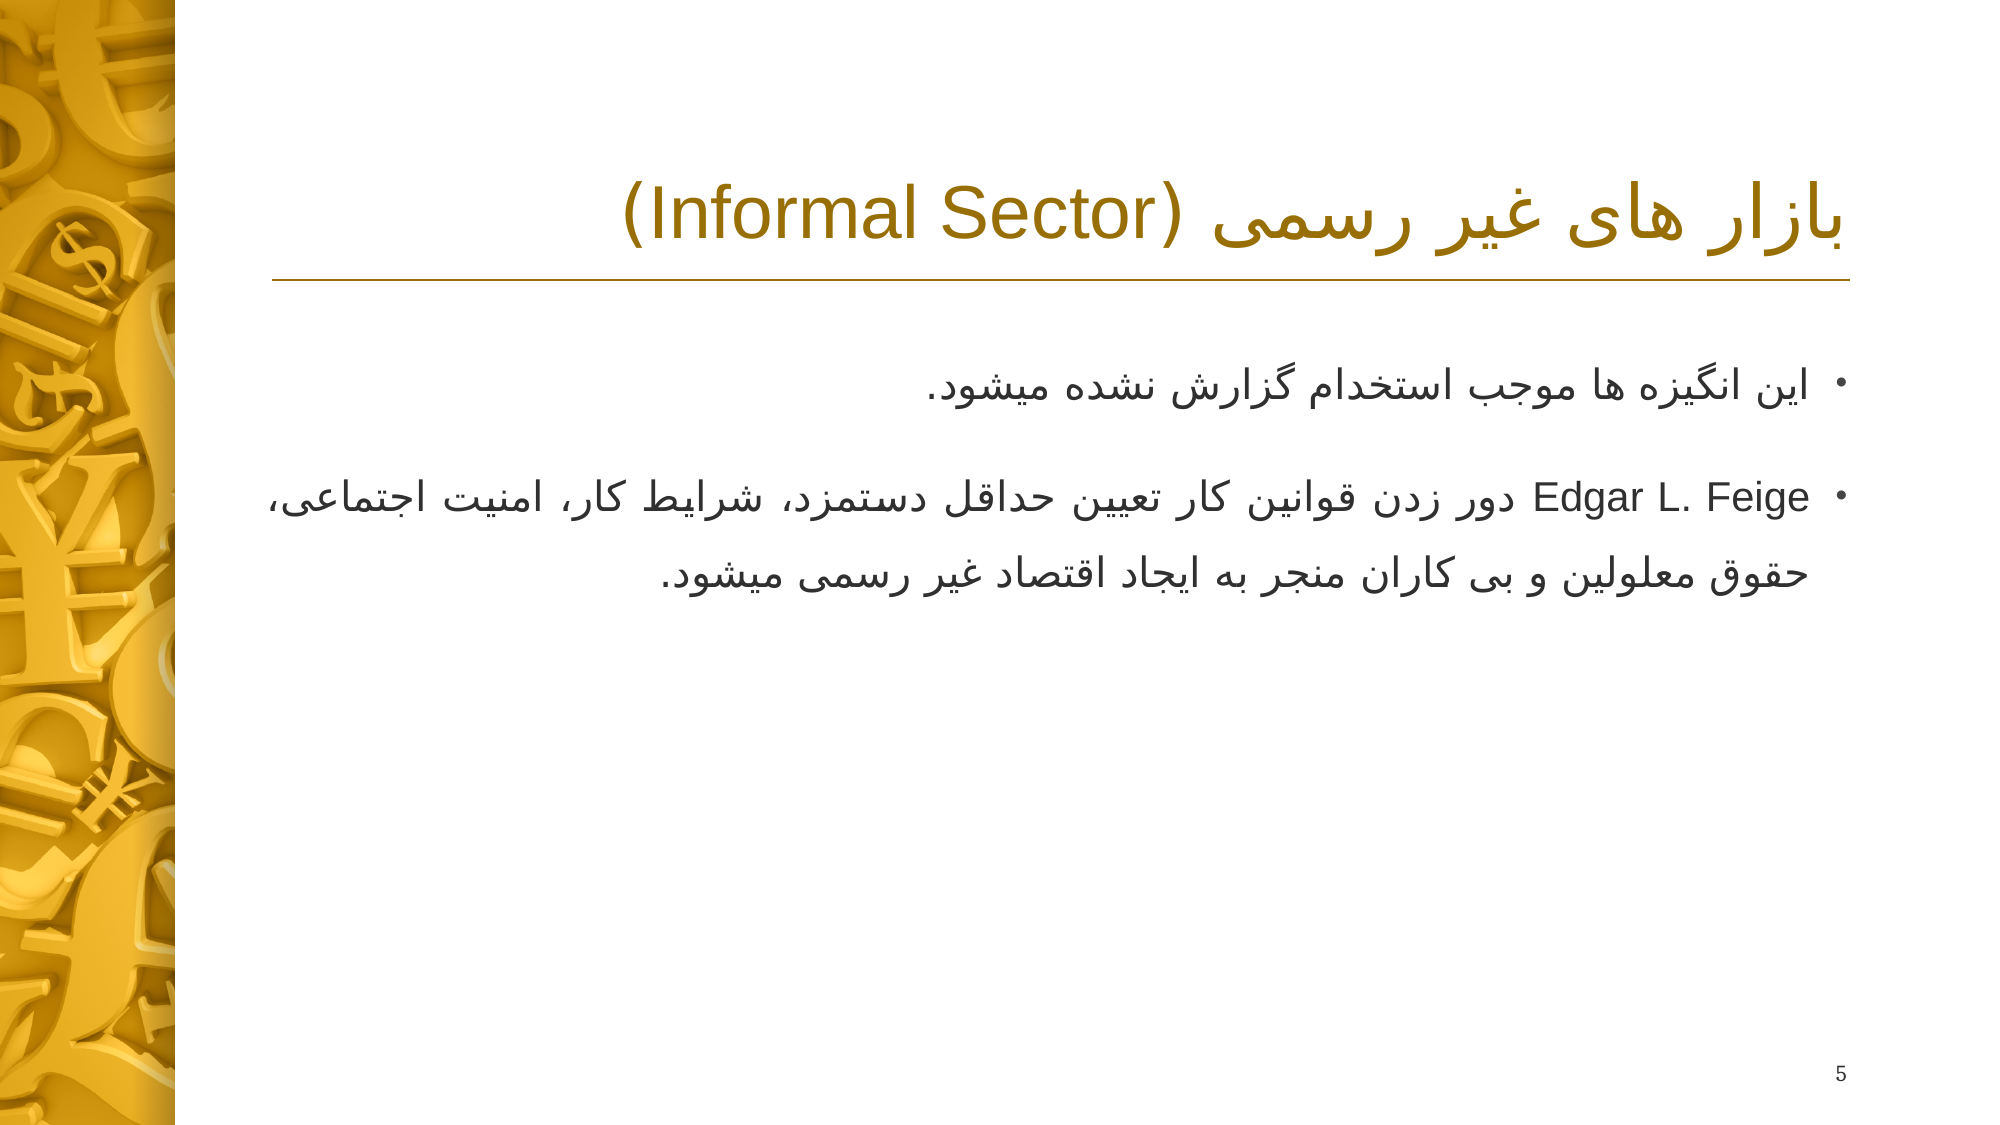

# بازار های غیر رسمی (Informal Sector)
این انگیزه ها موجب استخدام گزارش نشده میشود.
Edgar L. Feige دور زدن قوانین کار تعیین حداقل دستمزد، شرایط کار، امنیت اجتماعی، حقوق معلولین و بی کاران منجر به ایجاد اقتصاد غیر رسمی میشود.
5